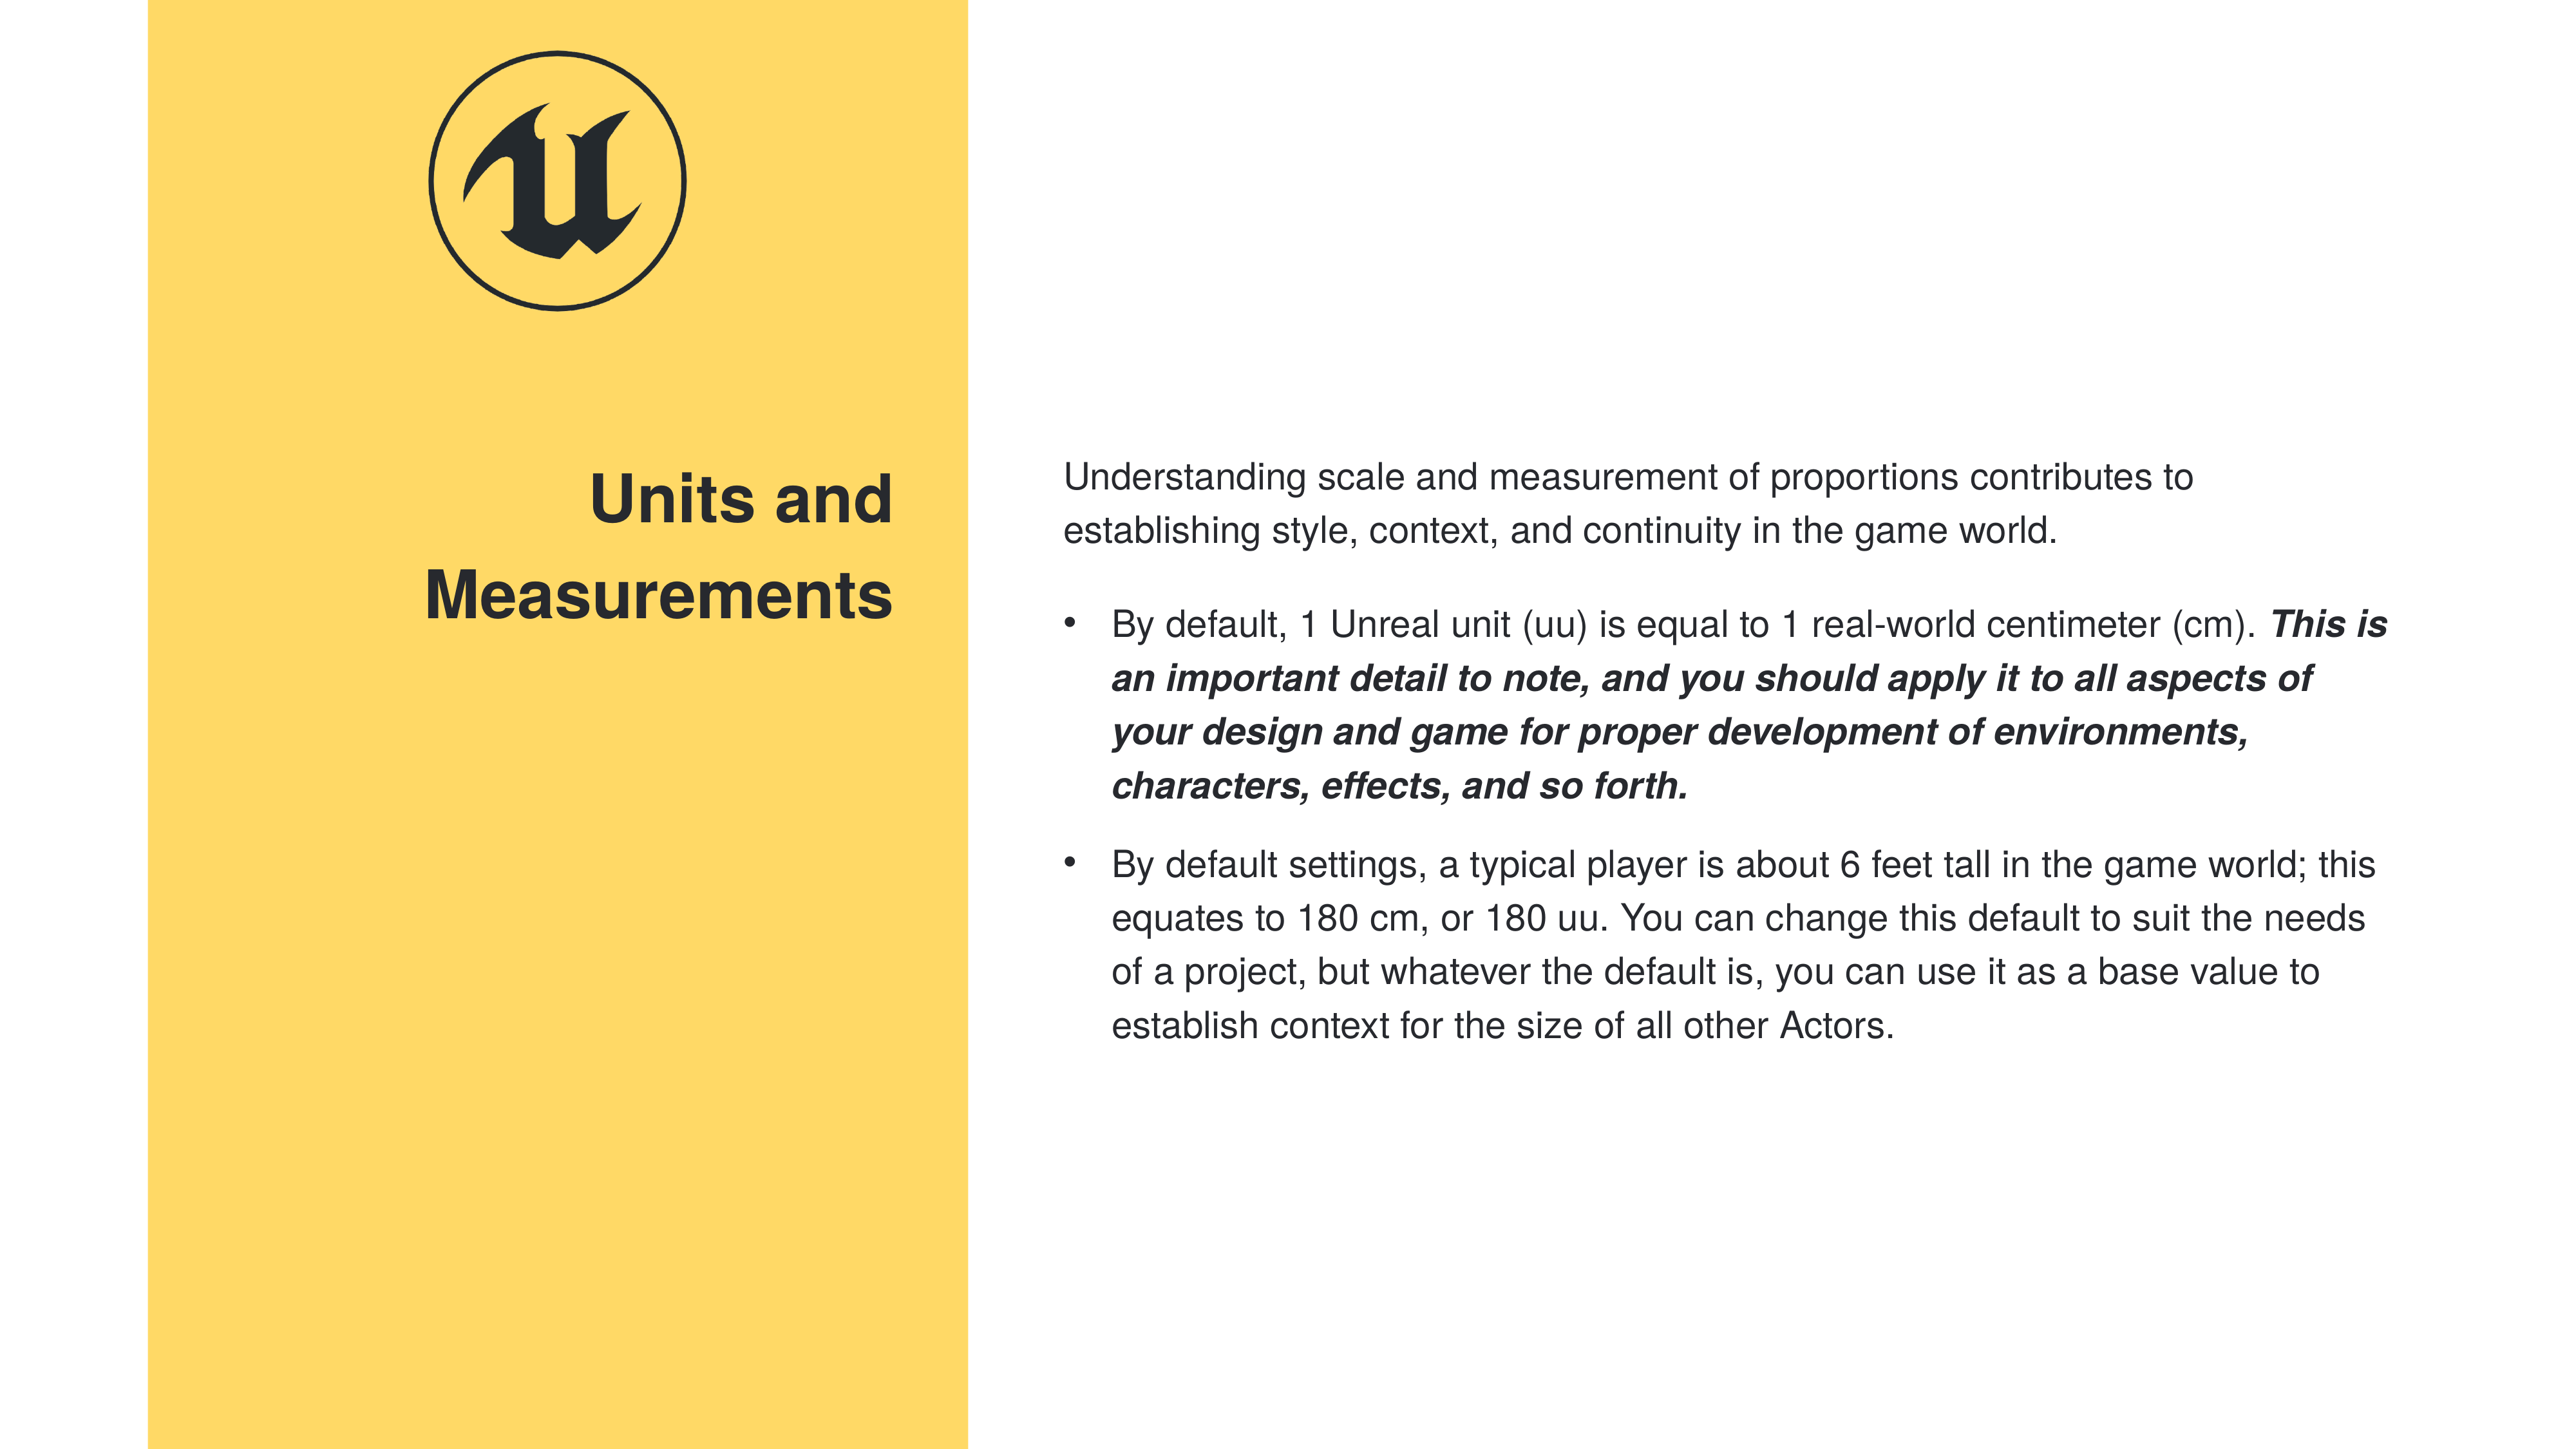

Units and Measurements
Understanding scale and measurement of proportions contributes to establishing style, context, and continuity in the game world.
By default, 1 Unreal unit (uu) is equal to 1 real-world centimeter (cm). This is an important detail to note, and you should apply it to all aspects of your design and game for proper development of environments, characters, effects, and so forth.
By default settings, a typical player is about 6 feet tall in the game world; this equates to 180 cm, or 180 uu. You can change this default to suit the needs of a project, but whatever the default is, you can use it as a base value to establish context for the size of all other Actors.